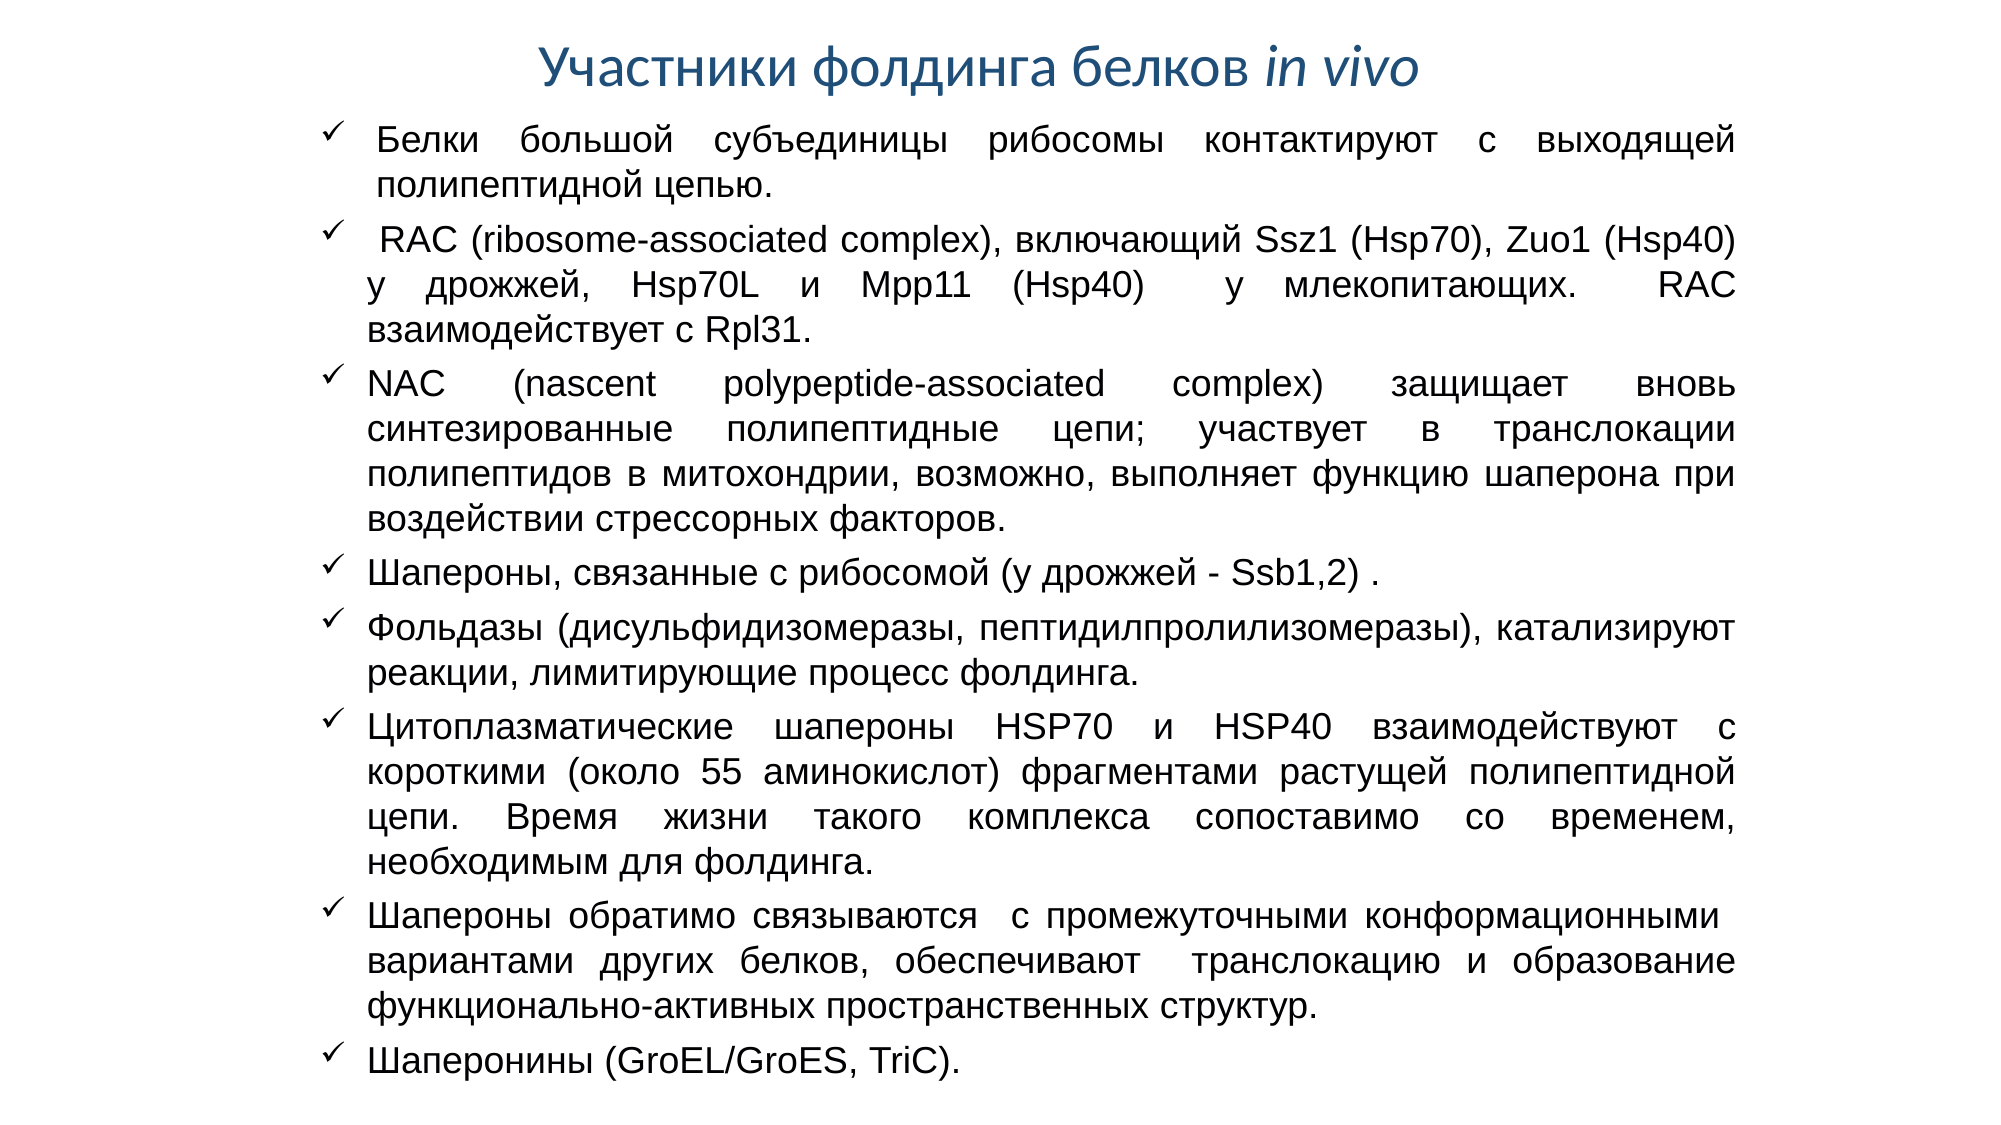

# Участники фолдинга белков in vivo
Белки большой субъединицы рибосомы контактируют с выходящей полипептидной цепью.
 RAC (ribosome-associated complex), включающий Ssz1 (Hsp70), Zuo1 (Hsp40) у дрожжей, Hsp70L и Mpp11 (Hsp40)  у млекопитающих.  RAC взаимодействует с Rpl31.
NAC (nascent polypeptide-associated complex) защищает вновь синтезированные полипептидные цепи; участвует в транслокации полипептидов в митохондрии, возможно, выполняет функцию шаперона при воздействии стрессорных факторов.
Шапероны, связанные с рибосомой (у дрожжей - Ssb1,2) .
Фольдазы (дисульфидизомеразы, пептидилпролилизомеразы), катализируют реакции, лимитирующие процесс фолдинга.
Цитоплазматические шапероны HSP70 и HSP40 взаимодействуют с короткими (около 55 аминокислот) фрагментами растущей полипептидной цепи. Время жизни такого комплекса сопоставимо со временем, необходимым для фолдинга.
Шапероны обратимо связываются  с промежуточными конформационными  вариантами других белков, обеспечивают  транслокацию и образование функционально-активных пространственных структур.
Шаперонины (GroEL/GroES, TriC).